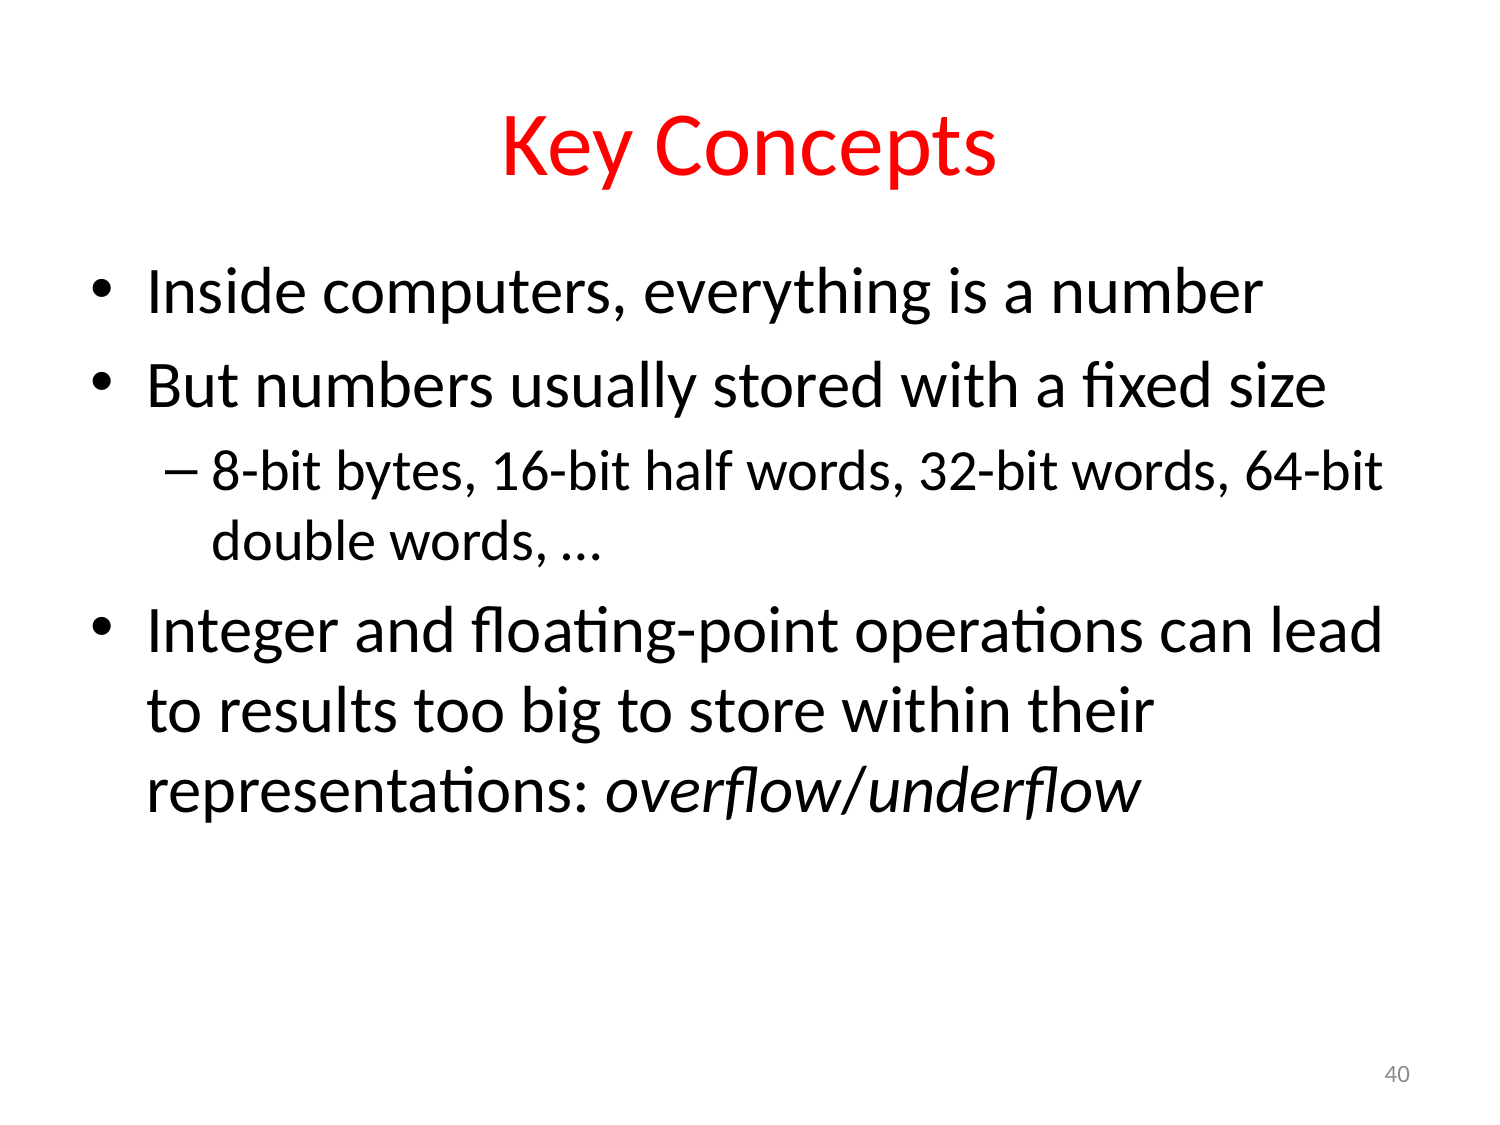

# Key Concepts
Inside computers, everything is a number
But numbers usually stored with a fixed size
8-bit bytes, 16-bit half words, 32-bit words, 64-bit double words, …
Integer and floating-point operations can lead to results too big to store within their representations: overflow/underflow
40